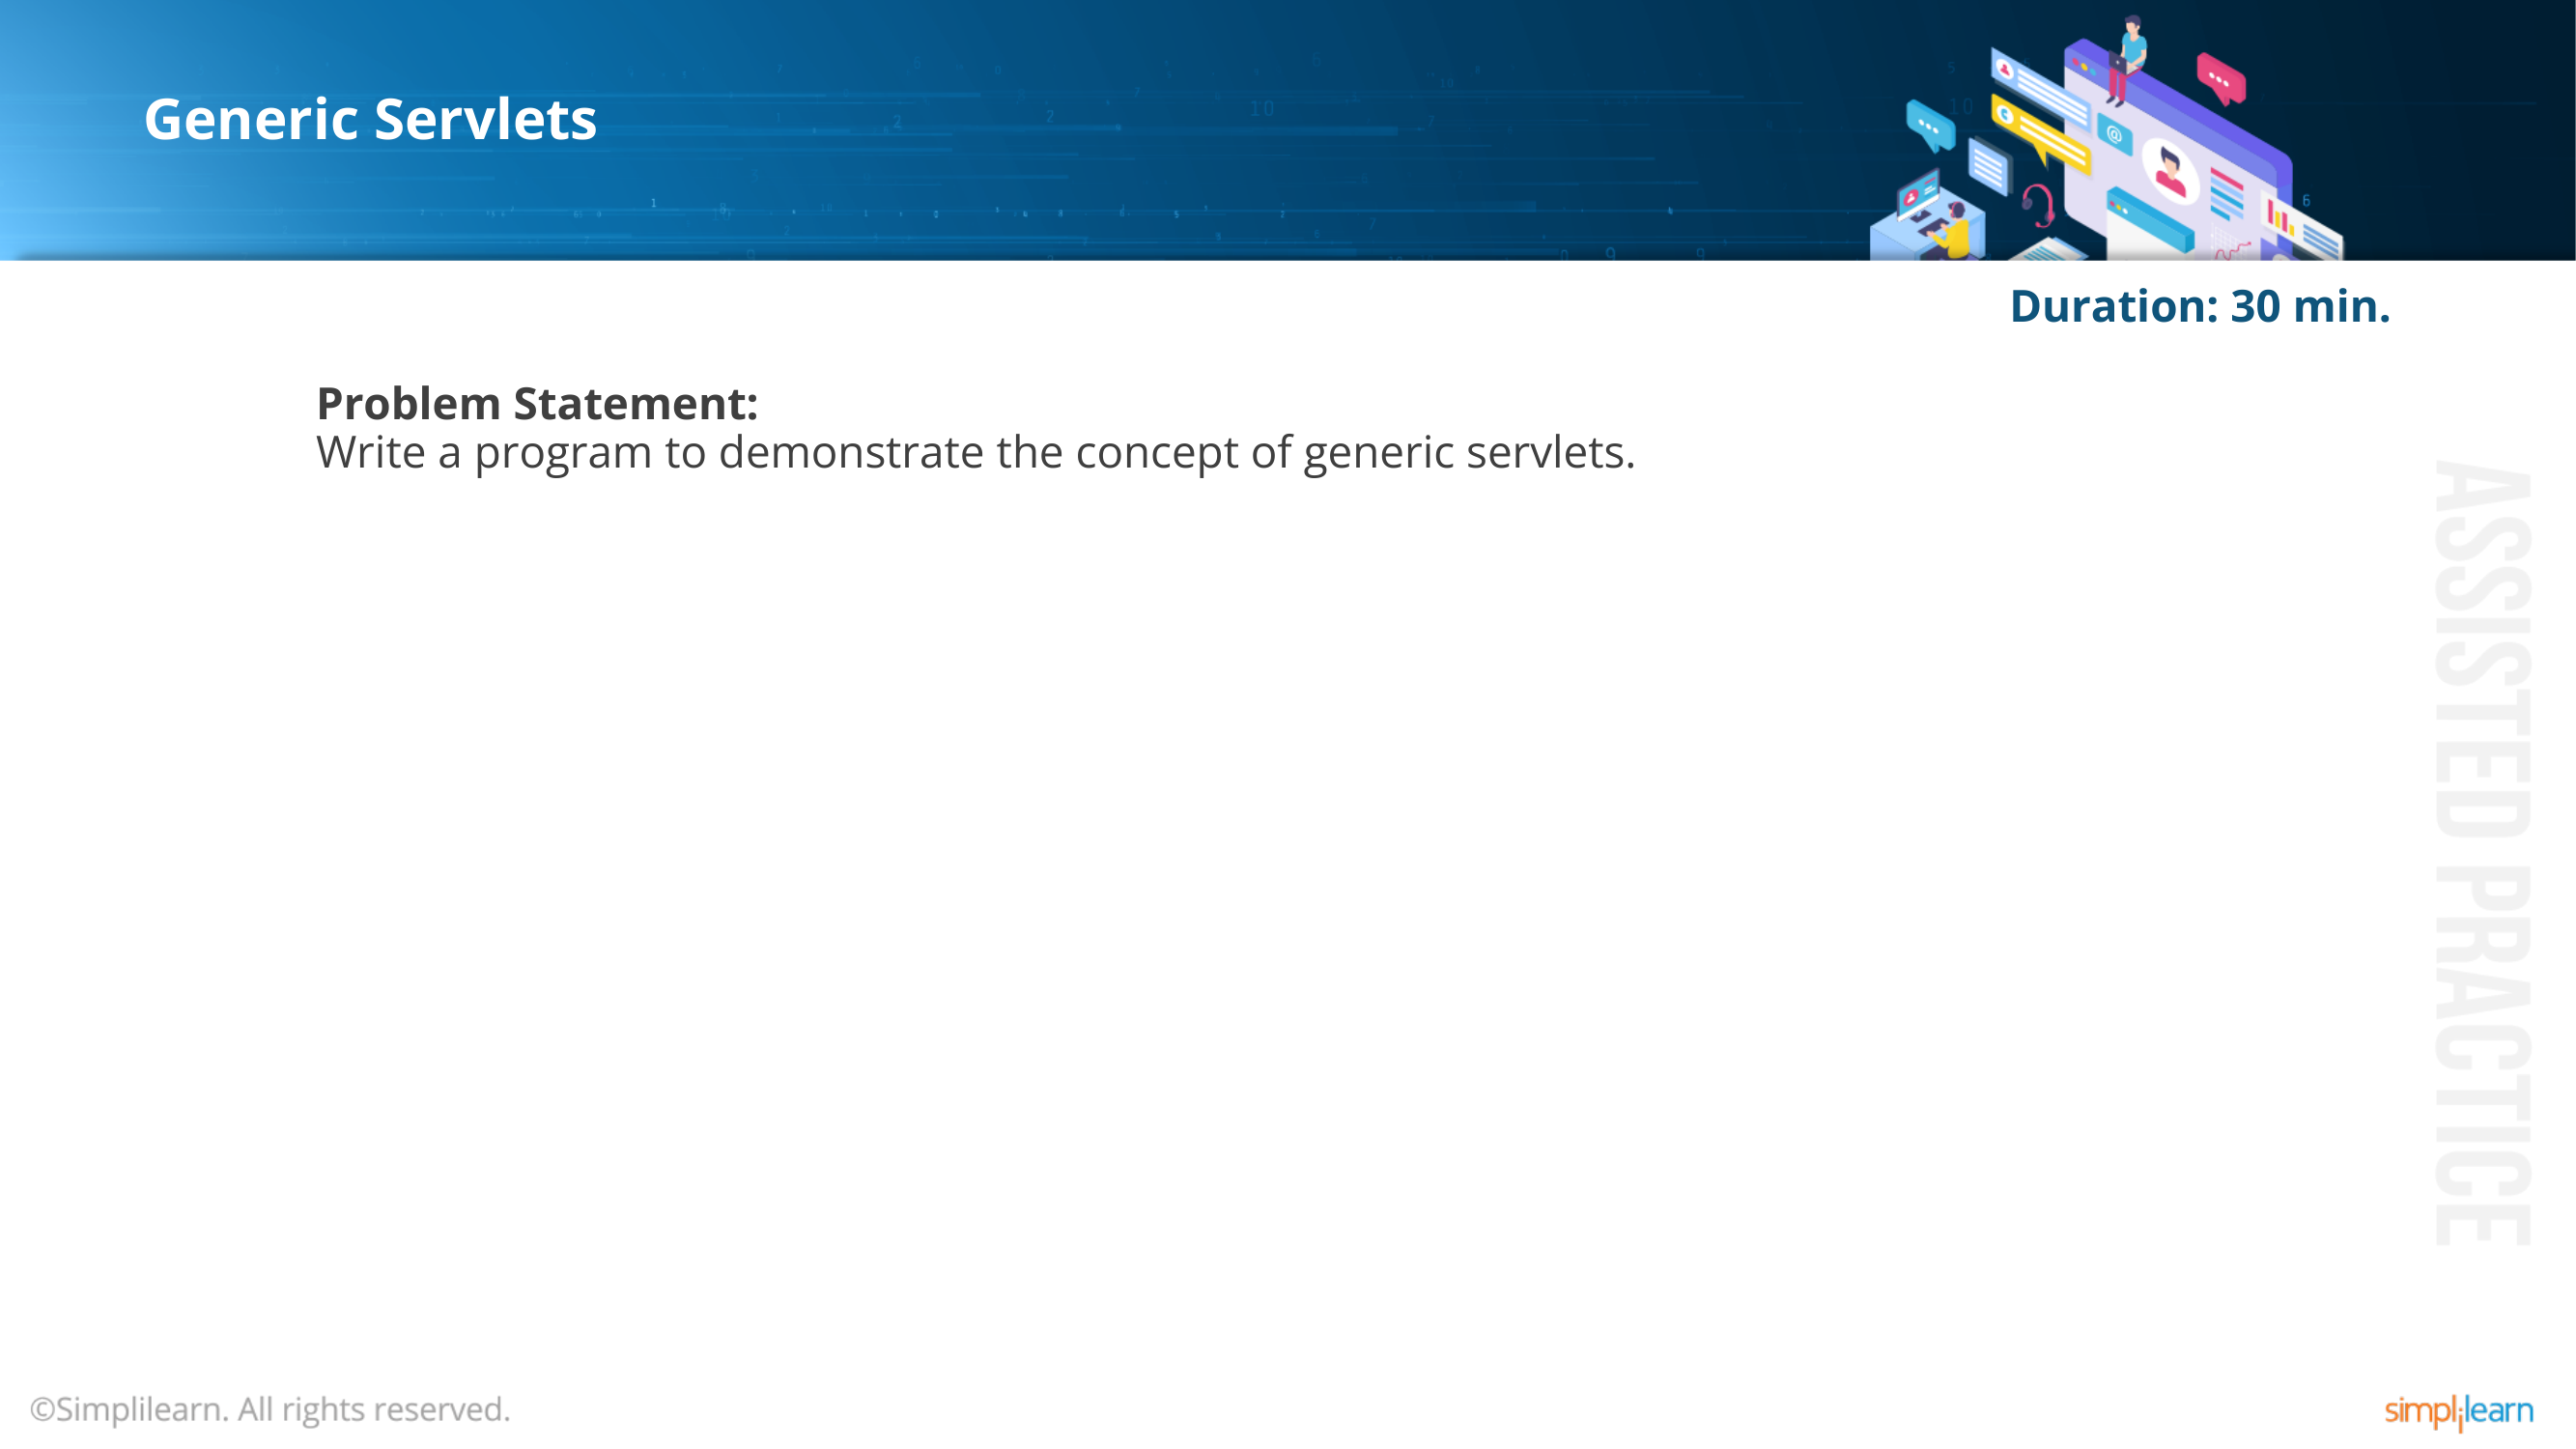

# Generic Servlets
Duration: 30 min.
Problem Statement:
Write a program to demonstrate the concept of generic servlets.